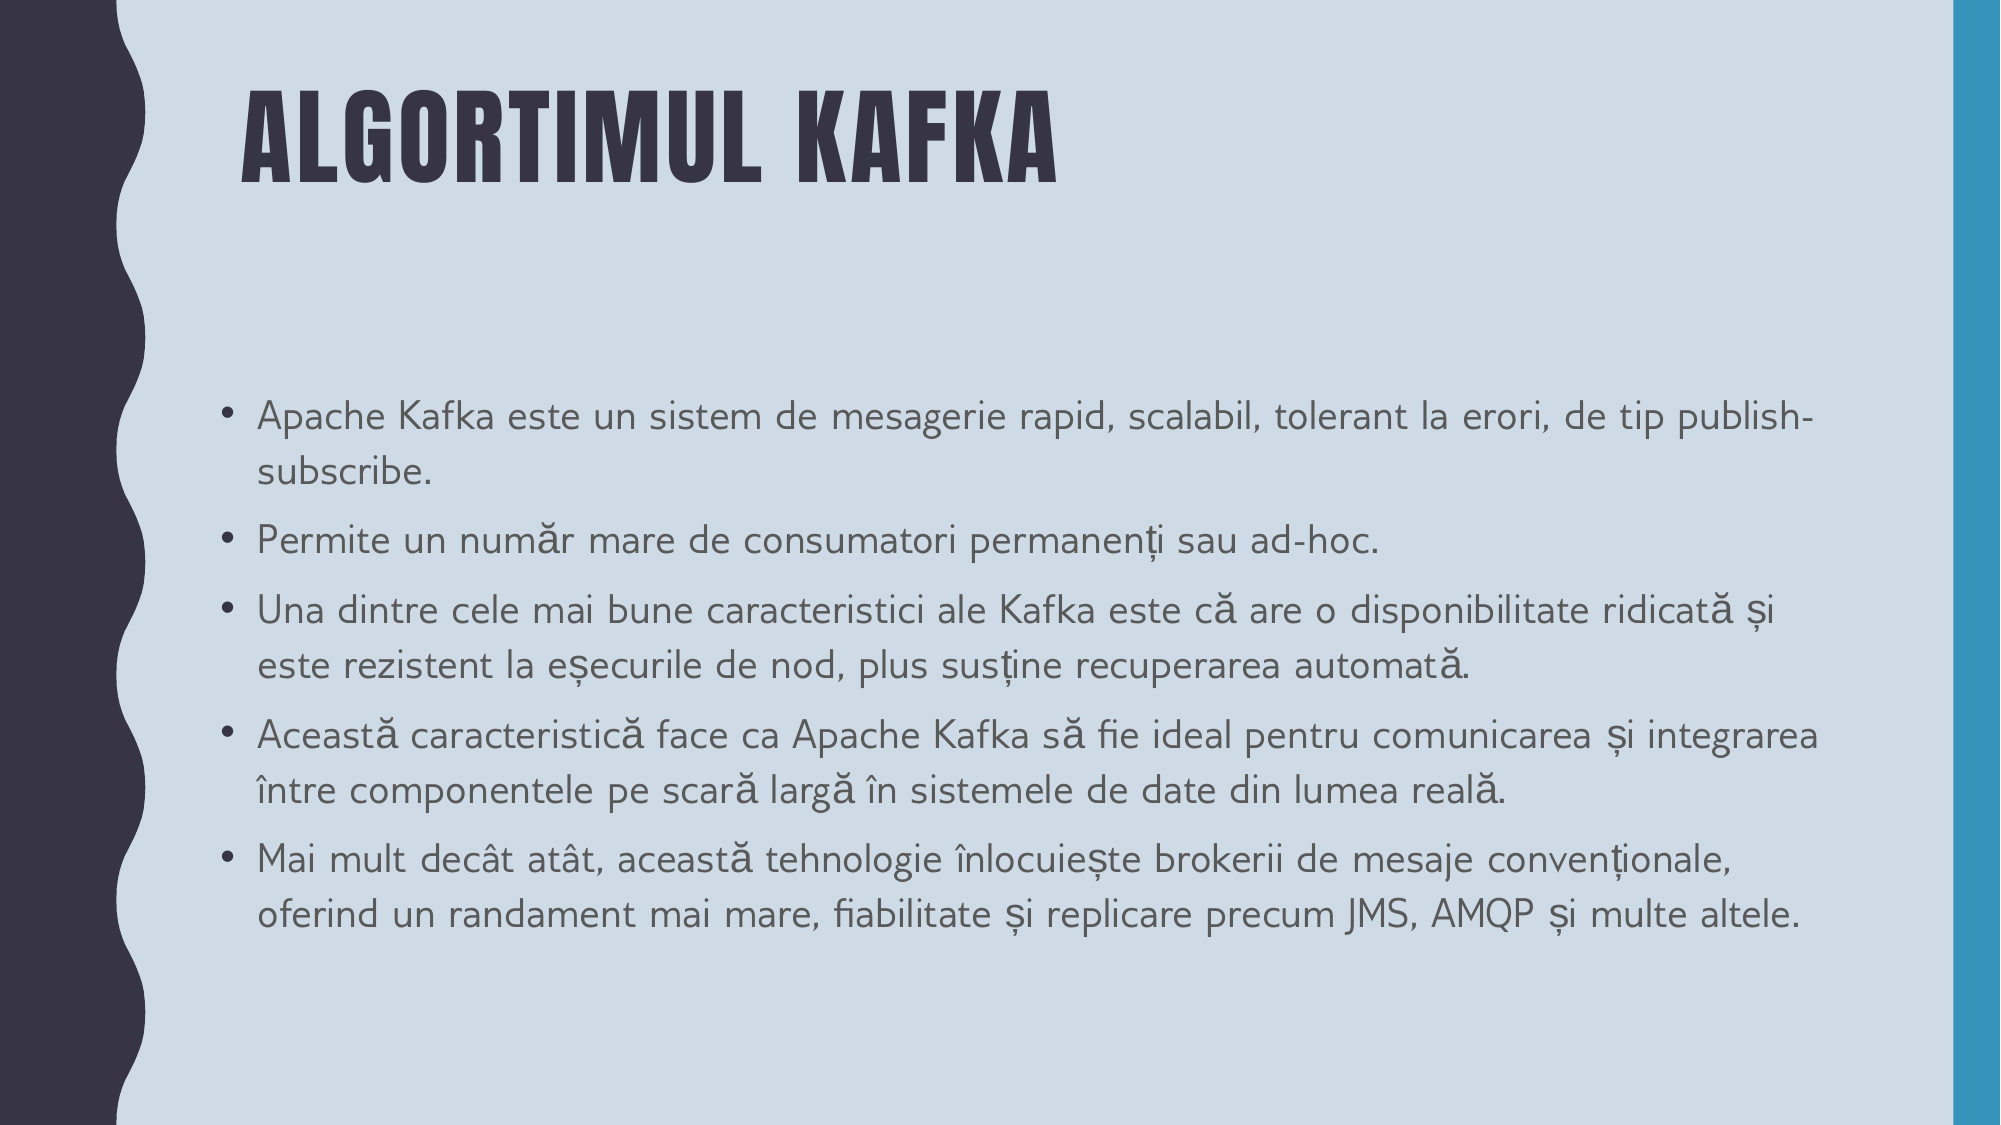

# Algortimul kafka
Apache Kafka este un sistem de mesagerie rapid, scalabil, tolerant la erori, de tip publish-subscribe.
Permite un număr mare de consumatori permanenți sau ad-hoc.
Una dintre cele mai bune caracteristici ale Kafka este că are o disponibilitate ridicată și este rezistent la eșecurile de nod, plus susține recuperarea automată.
Această caracteristică face ca Apache Kafka să fie ideal pentru comunicarea și integrarea între componentele pe scară largă în sistemele de date din lumea reală.
Mai mult decât atât, această tehnologie înlocuiește brokerii de mesaje convenționale, oferind un randament mai mare, fiabilitate și replicare precum JMS, AMQP și multe altele.